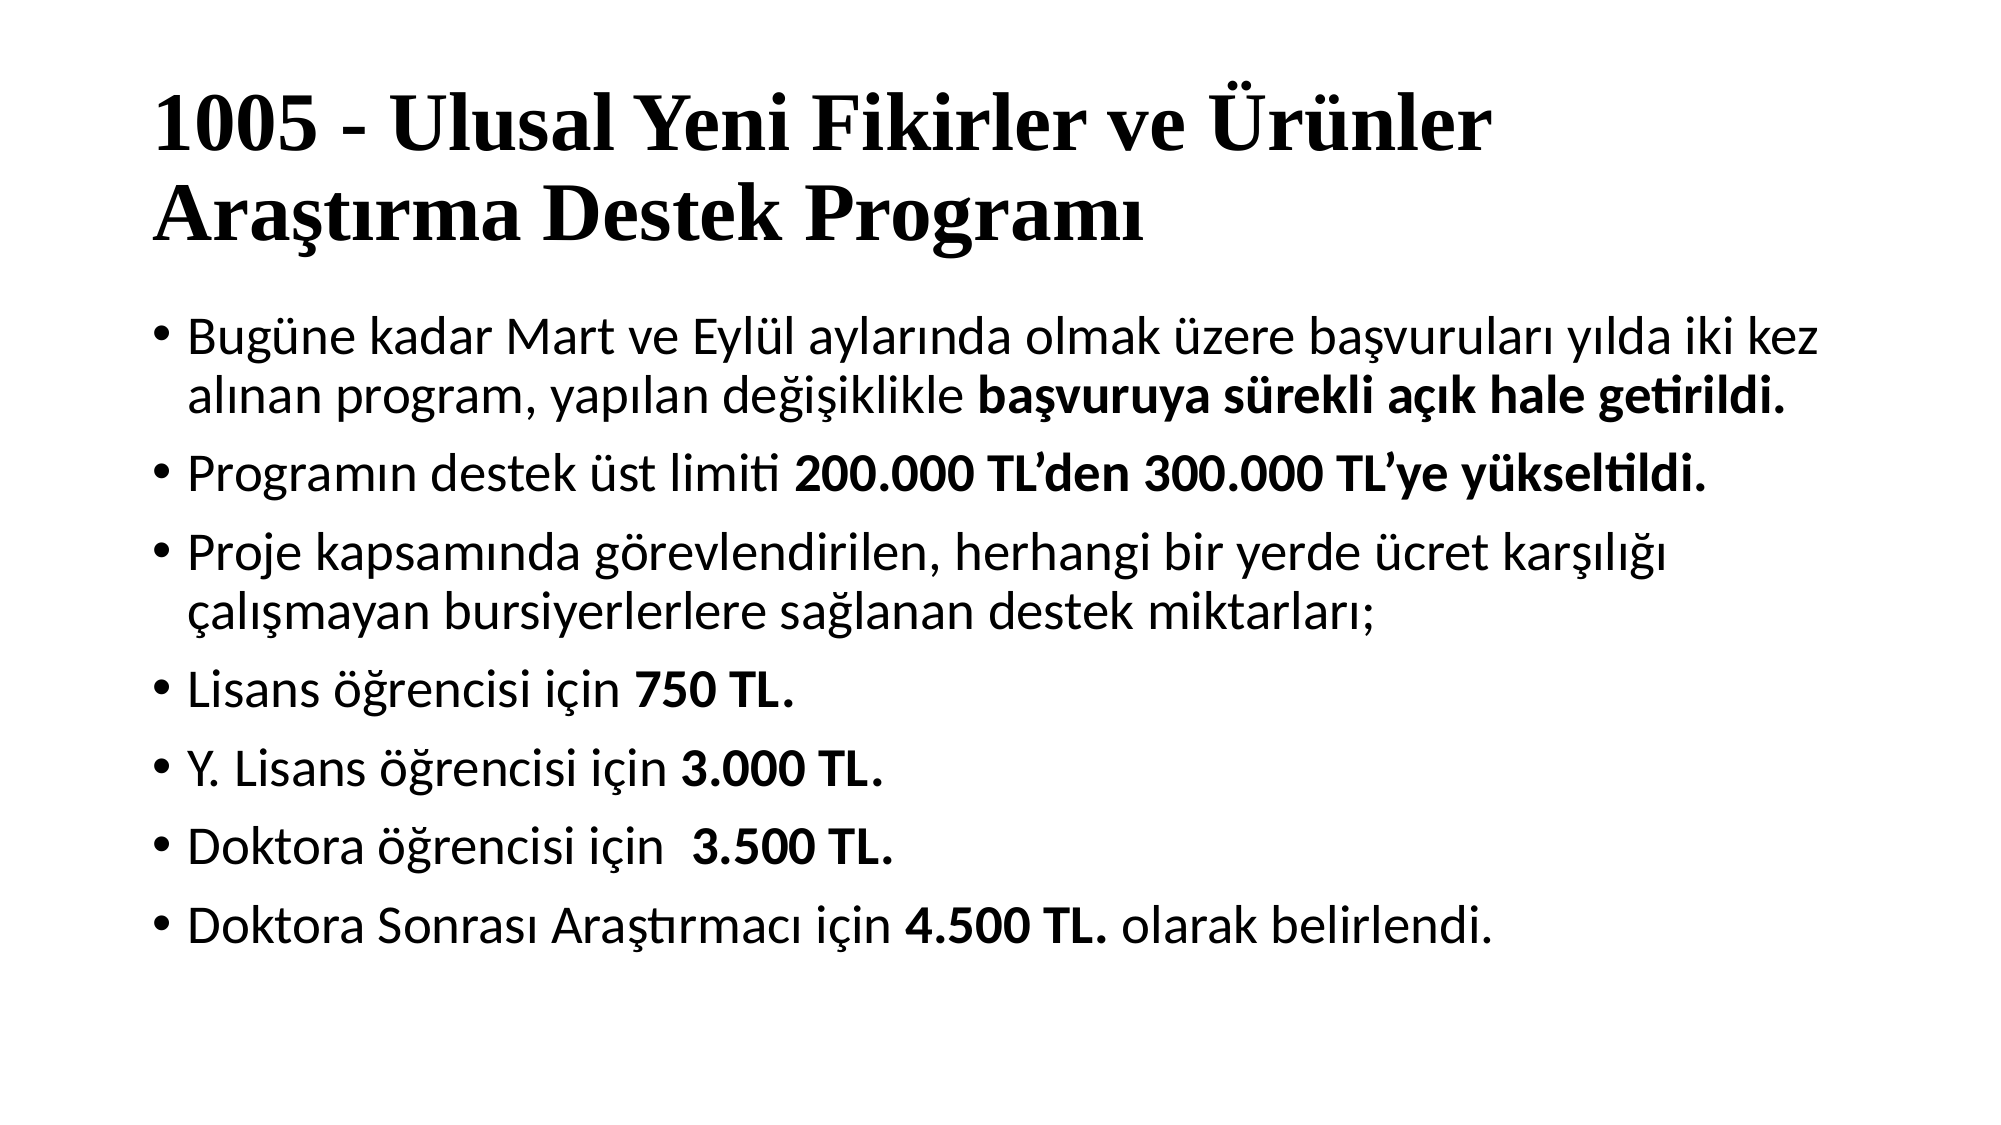

# 1005 - Ulusal Yeni Fikirler ve Ürünler Araştırma Destek Programı
Bugüne kadar Mart ve Eylül aylarında olmak üzere başvuruları yılda iki kez alınan program, yapılan değişiklikle başvuruya sürekli açık hale getirildi.
Programın destek üst limiti 200.000 TL’den 300.000 TL’ye yükseltildi.
Proje kapsamında görevlendirilen, herhangi bir yerde ücret karşılığı çalışmayan bursiyerlerlere sağlanan destek miktarları;
Lisans öğrencisi için 750 TL.
Y. Lisans öğrencisi için 3.000 TL.
Doktora öğrencisi için  3.500 TL.
Doktora Sonrası Araştırmacı için 4.500 TL. olarak belirlendi.